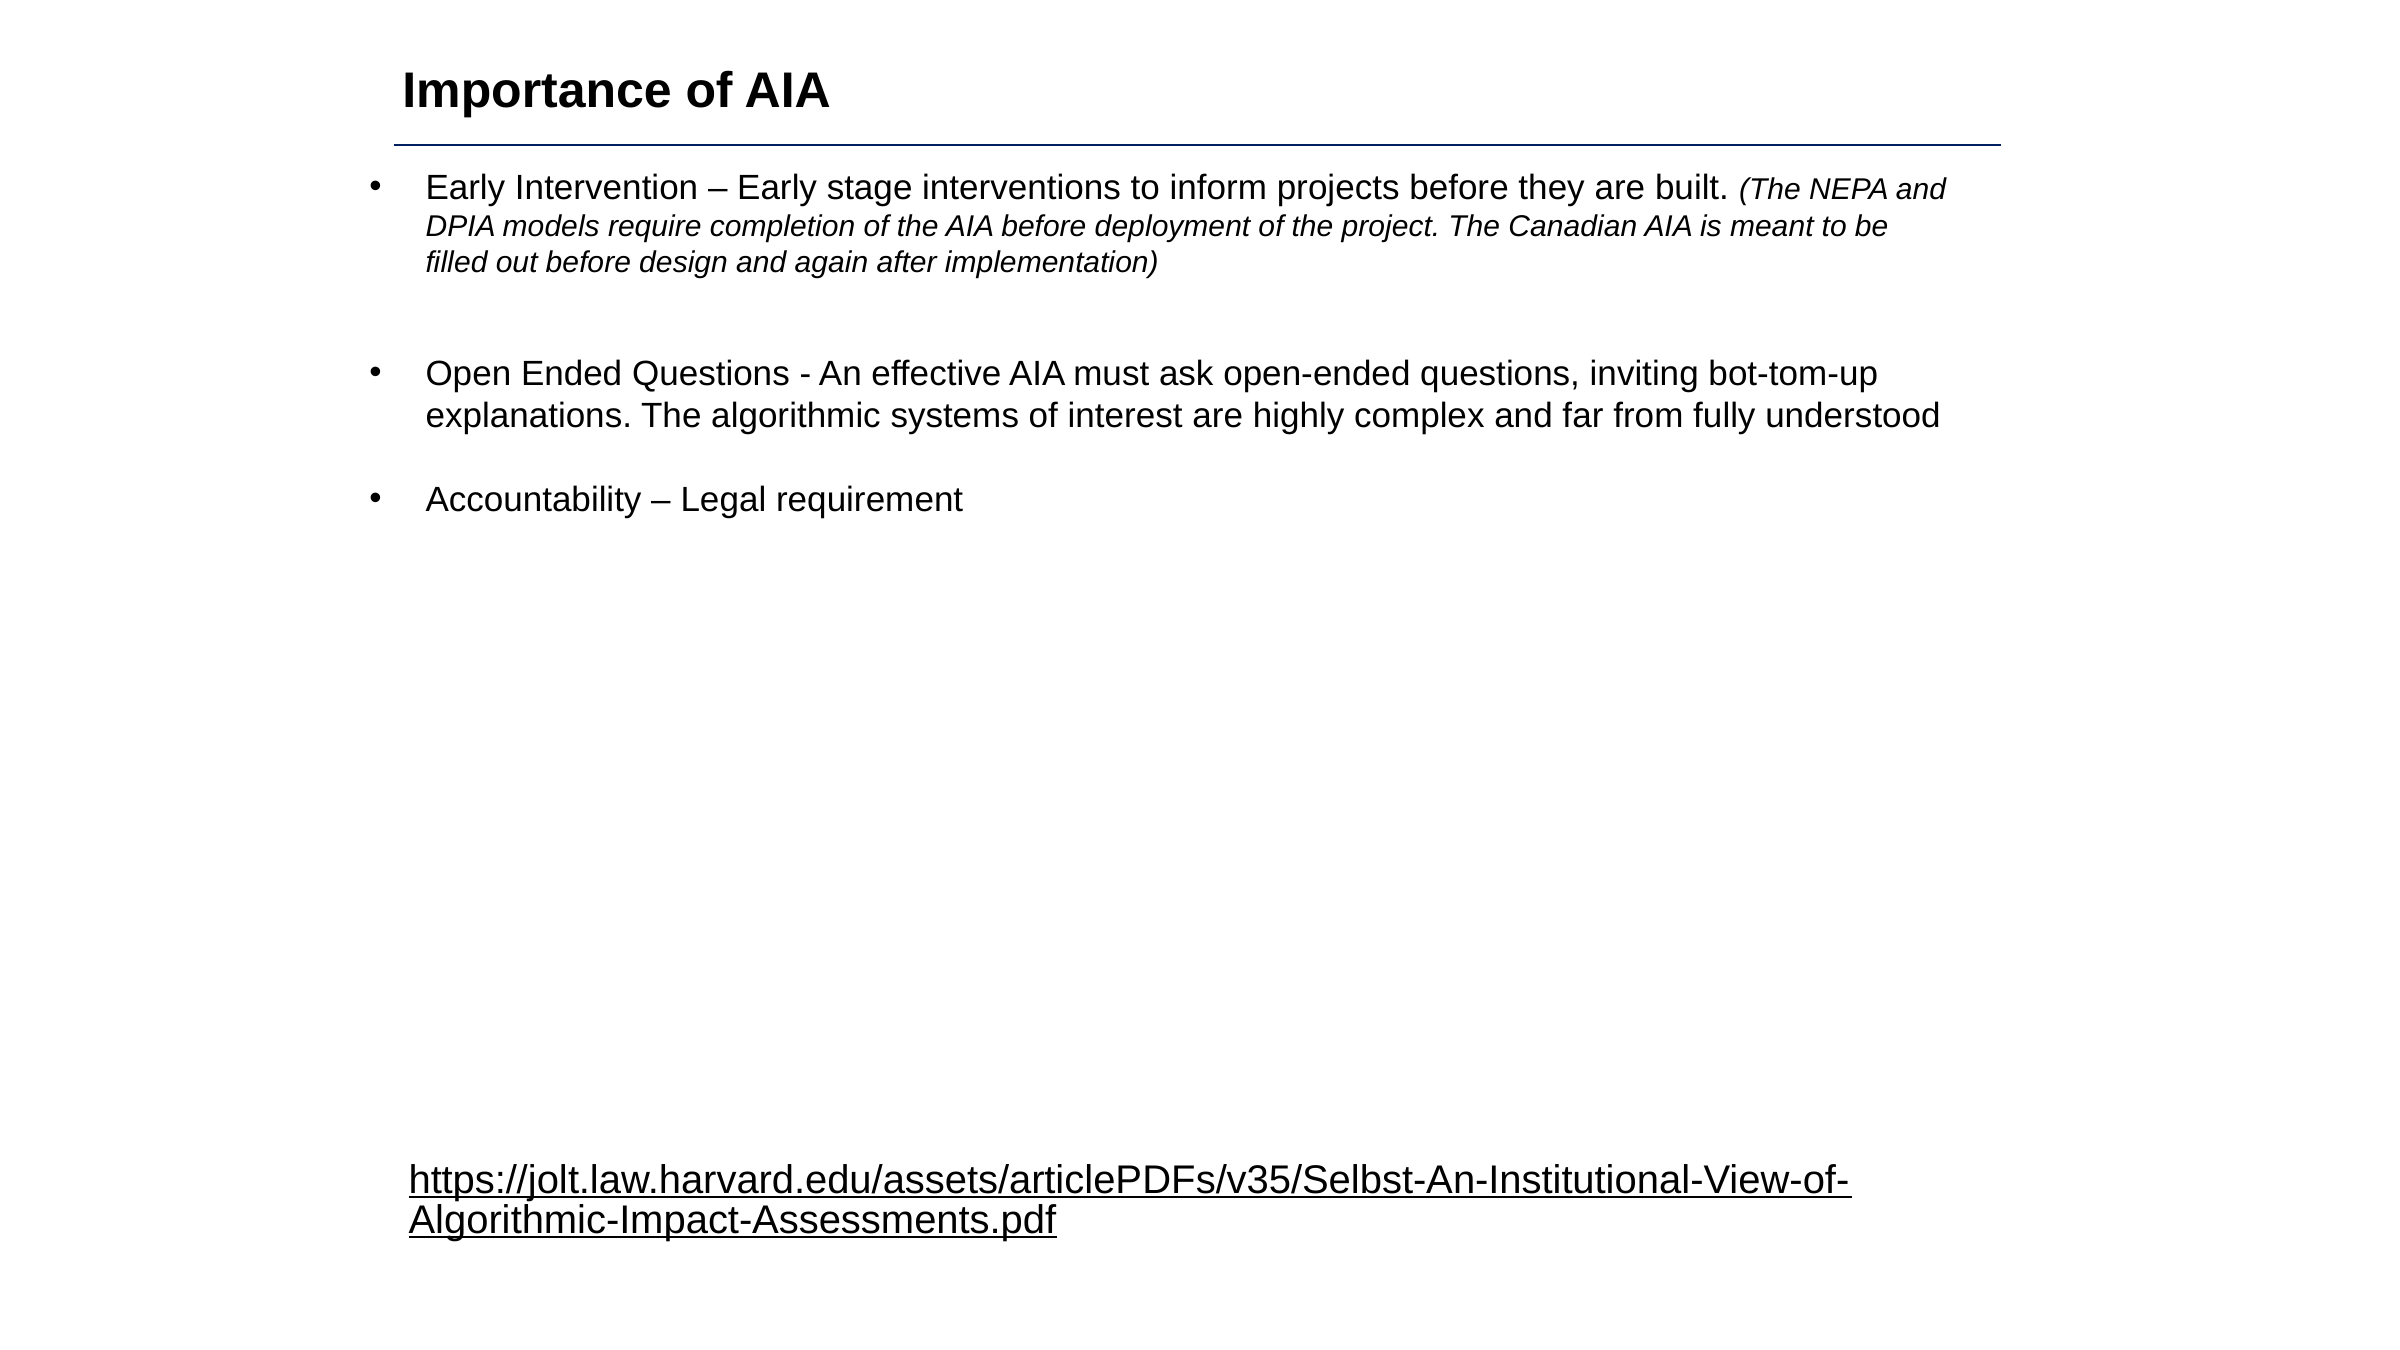

Importance of AIA
Early Intervention – Early stage interventions to inform projects before they are built. (The NEPA and DPIA models require completion of the AIA before deployment of the project. The Canadian AIA is meant to be filled out before design and again after implementation)

Open Ended Questions - An effective AIA must ask open-ended questions, inviting bot-tom-up explanations. The algorithmic systems of interest are highly complex and far from fully understood

Accountability – Legal requirement

https://jolt.law.harvard.edu/assets/articlePDFs/v35/Selbst-An-Institutional-View-of-Algorithmic-Impact-Assessments.pdf